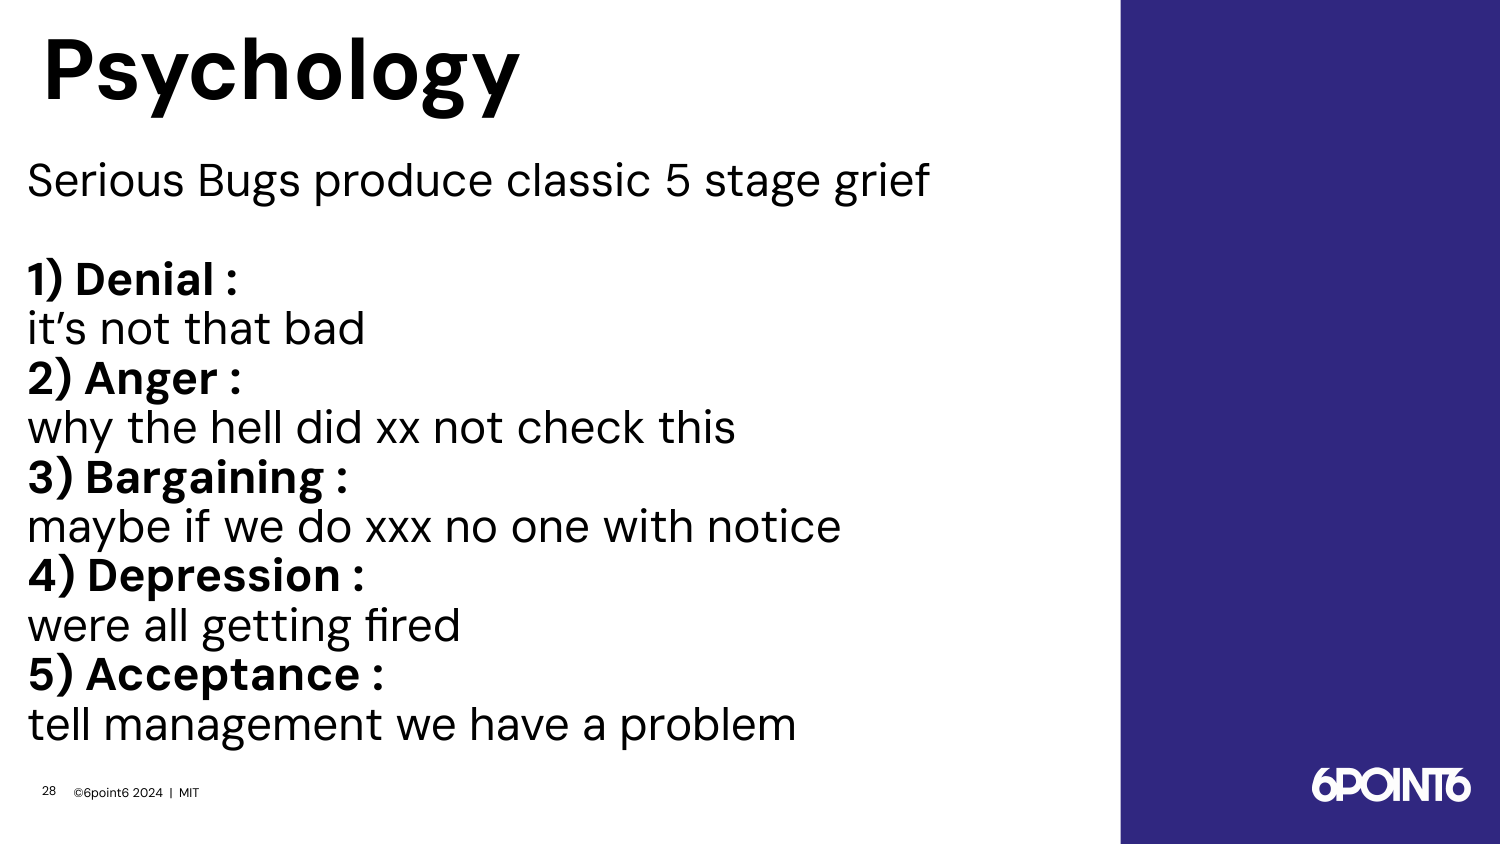

# Psychology
Serious Bugs produce classic 5 stage grief
1) Denial :
it’s not that bad
2) Anger :
why the hell did xx not check this
3) Bargaining :
maybe if we do xxx no one with notice
4) Depression :
were all getting fired
5) Acceptance :
tell management we have a problem

28